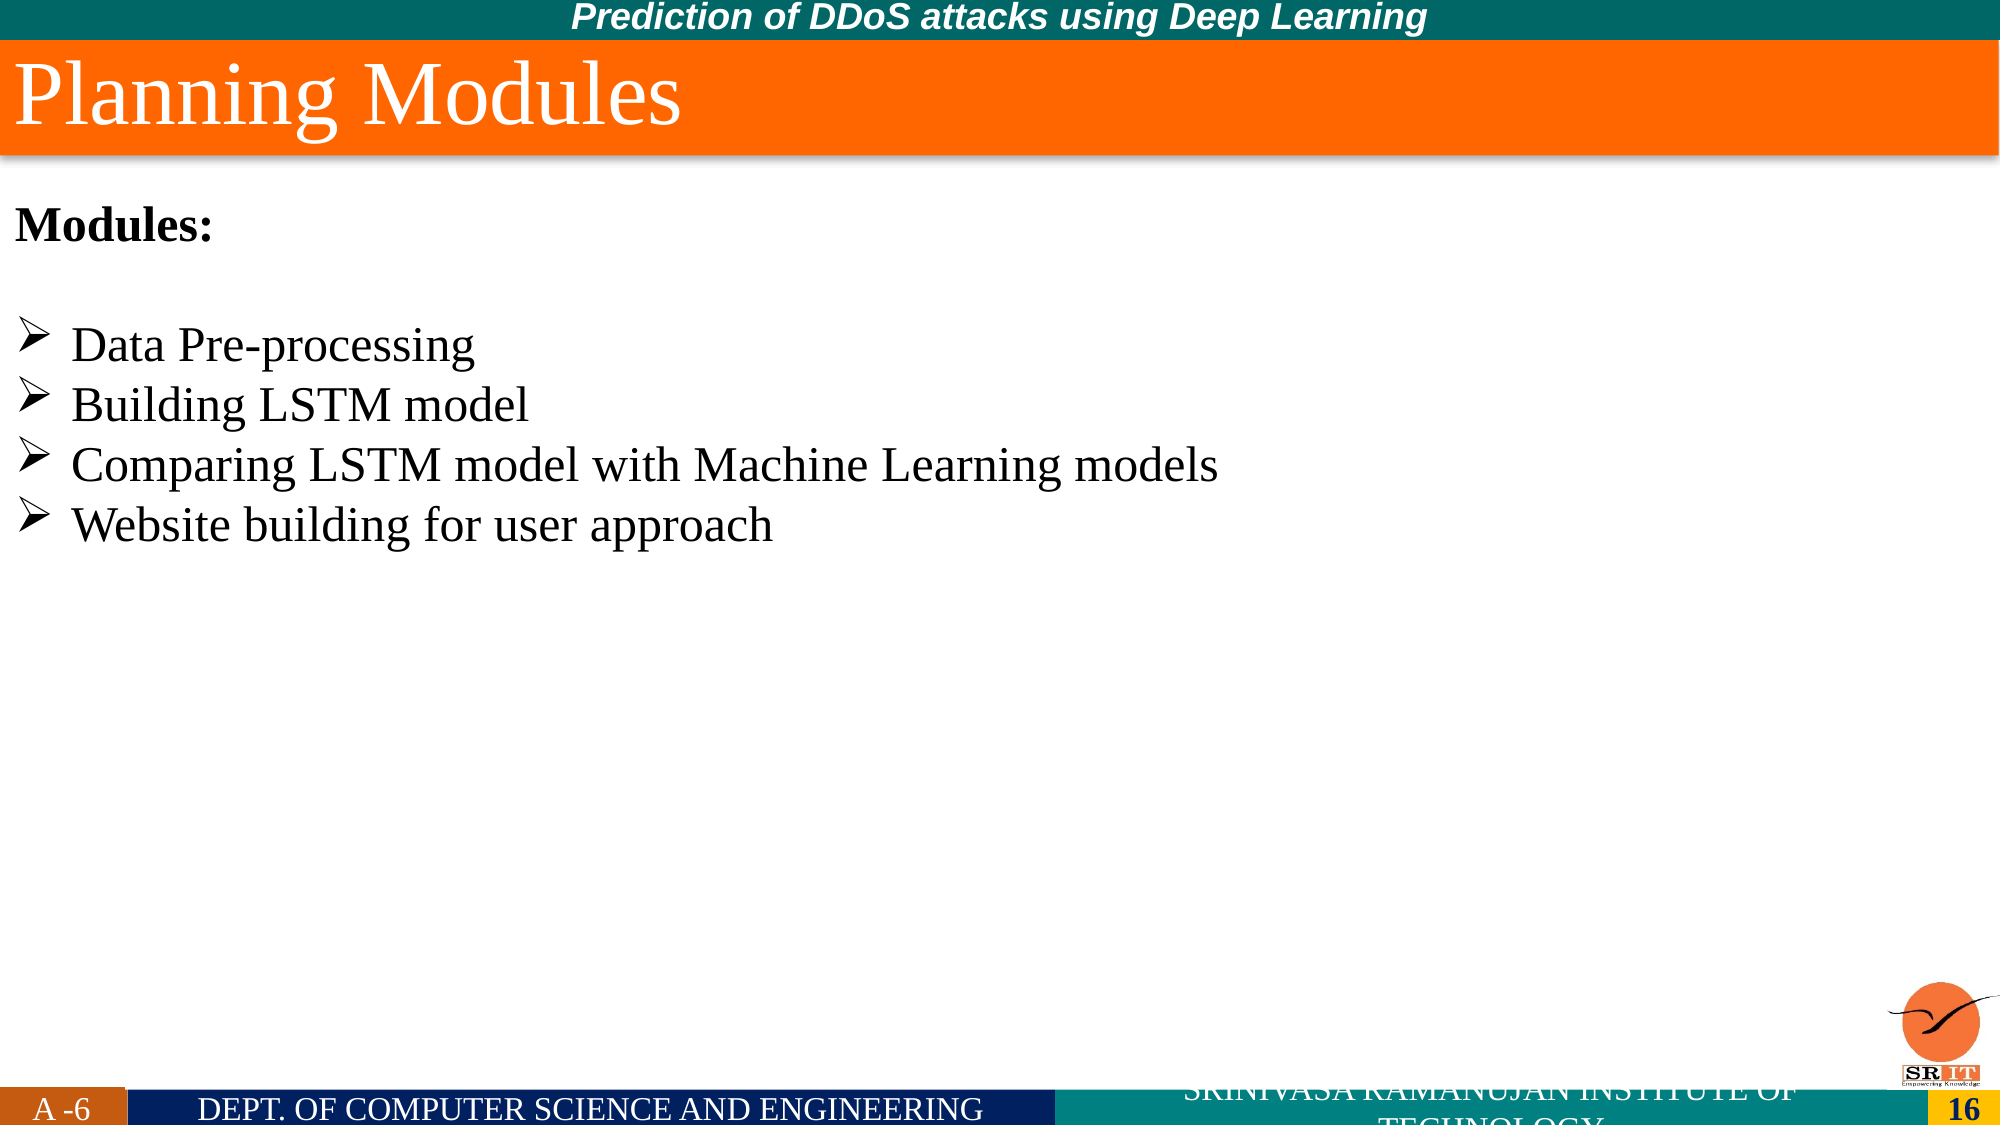

Prediction of DDoS attacks using Deep Learning

Planning Modules

Modules:

Data Pre-processing
Building LSTM model
Comparing LSTM model with Machine Learning models
Website building for user approach

A -6